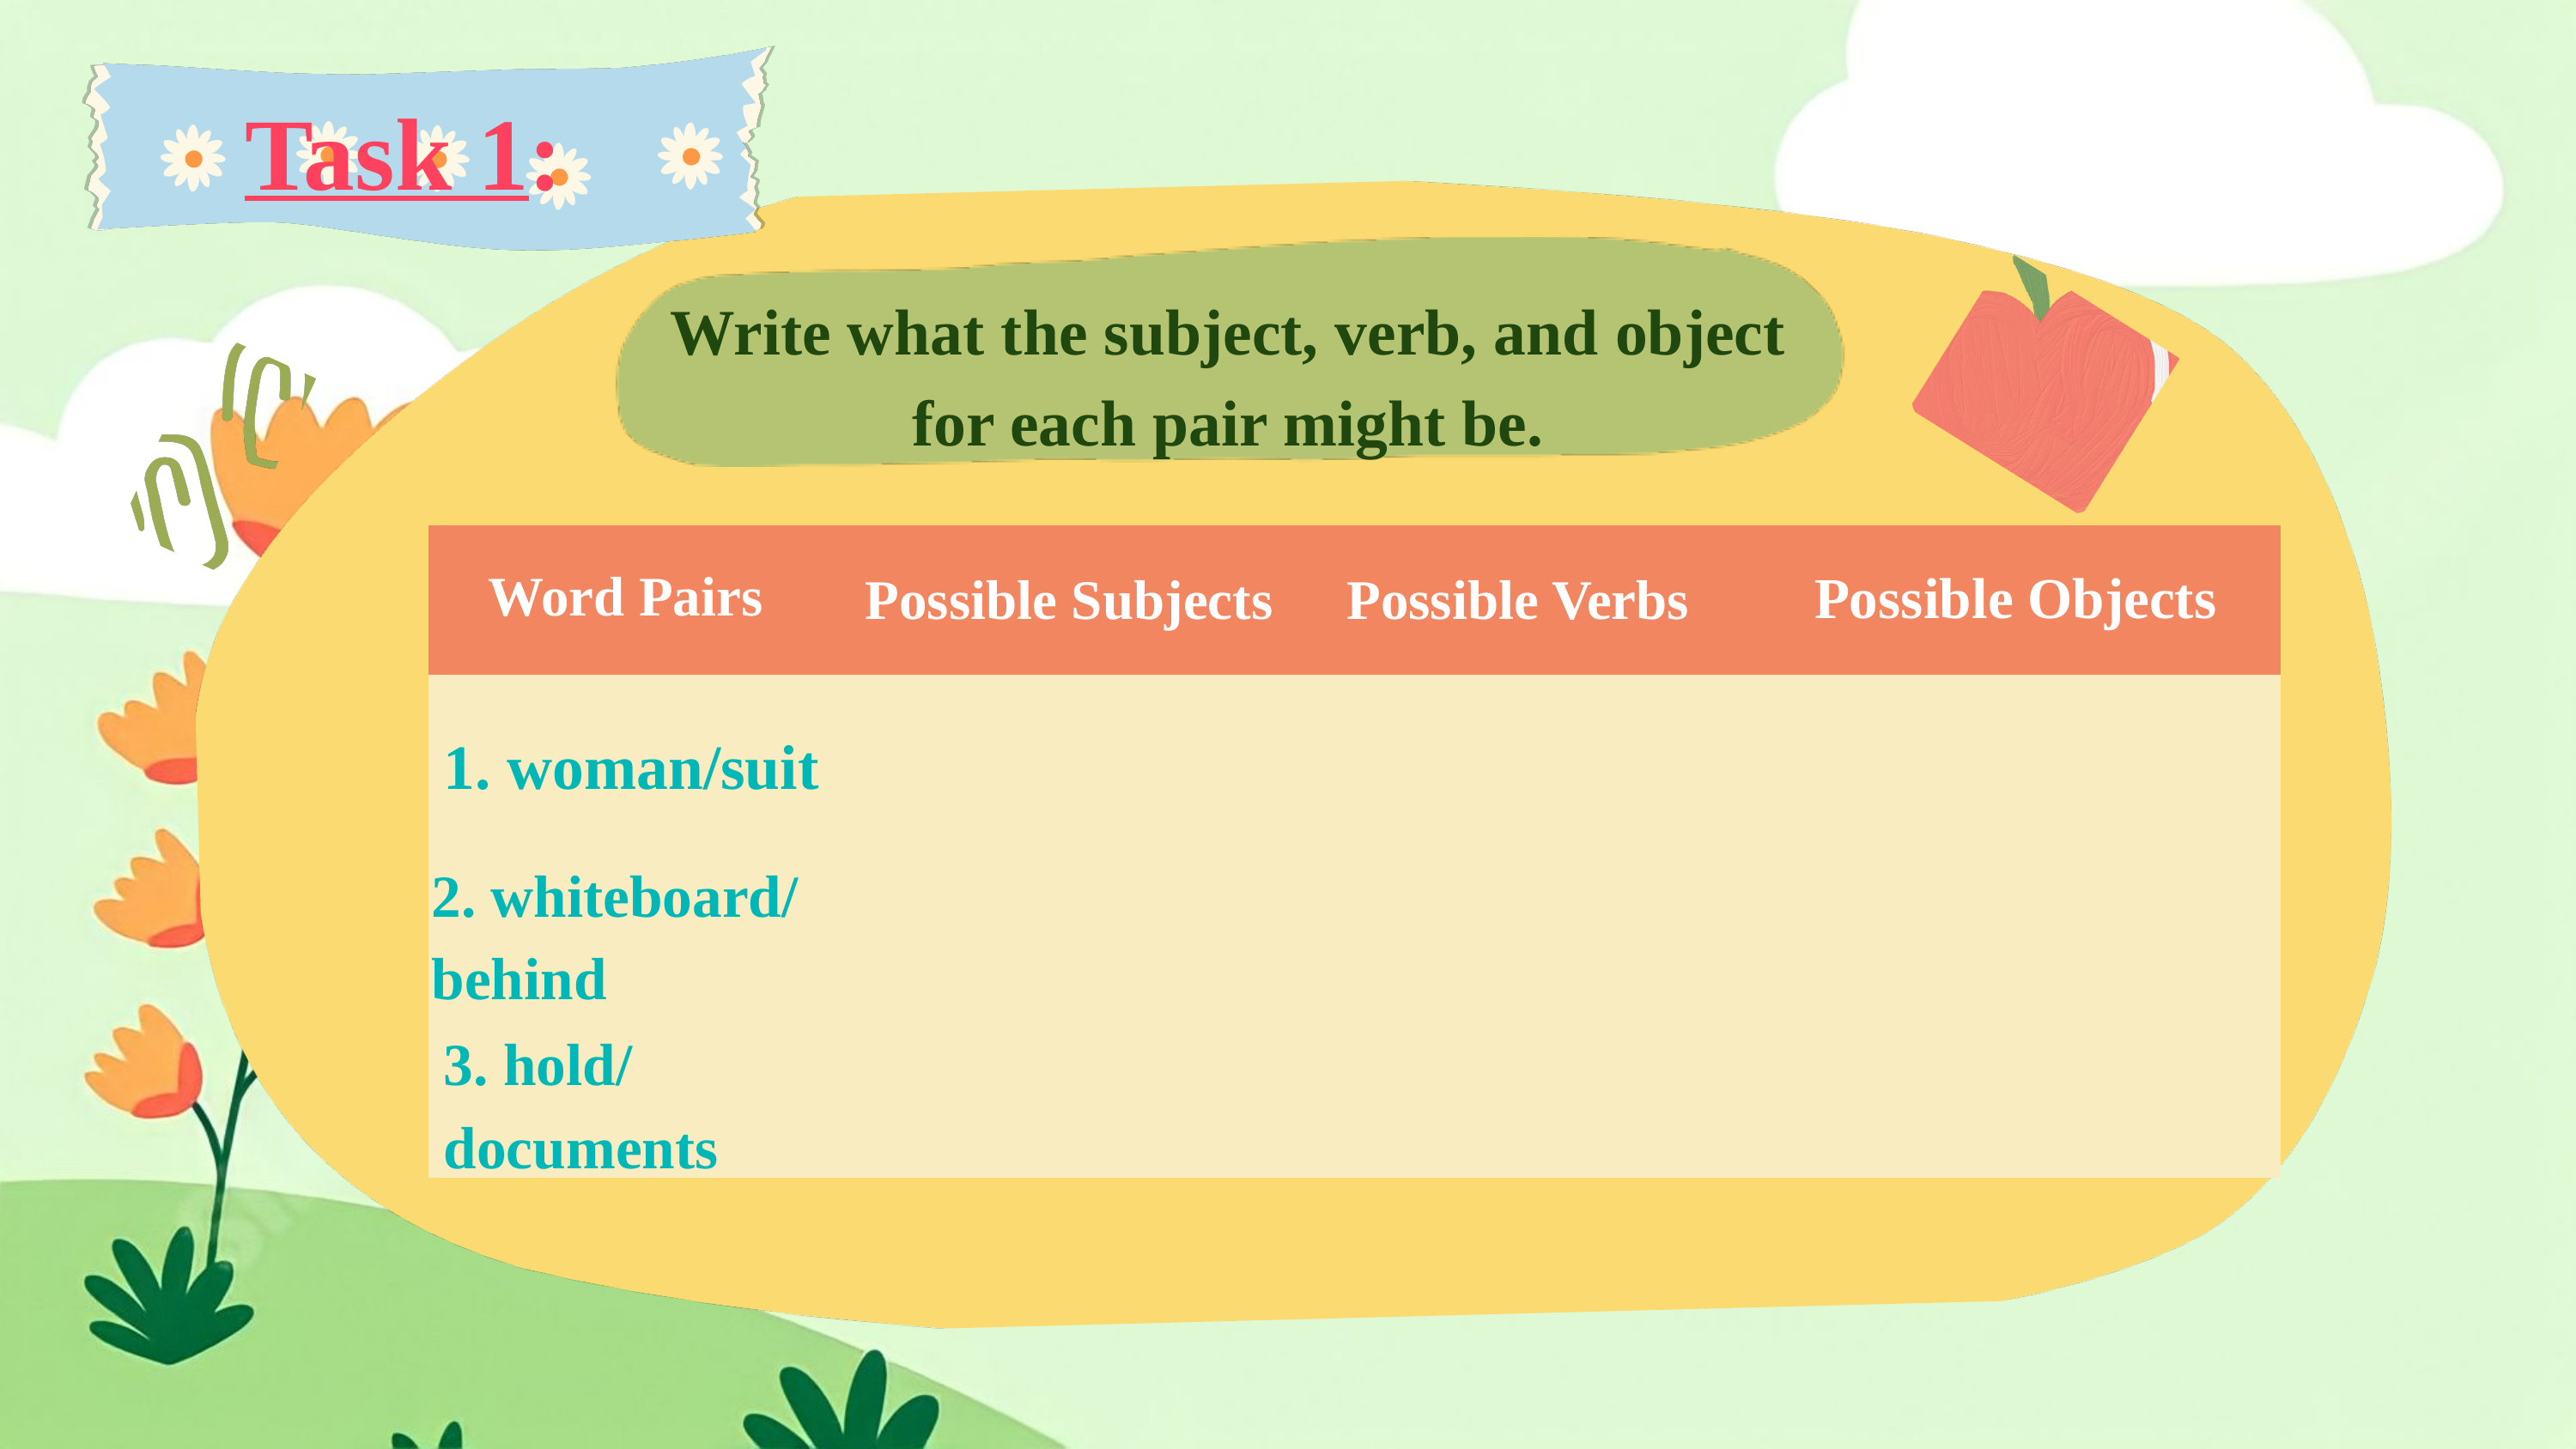

Task 1:

Write what the subject, verb, and object for each pair might be.

|  |  |  |  |
| --- | --- | --- | --- |
|  |  |  |  |
|  |  |  |  |
|  |  |  |  |

Word Pairs
Possible Objects
Possible Verbs
Possible Subjects
1. woman/suit

2. whiteboard/
behind
3. hold/
documents